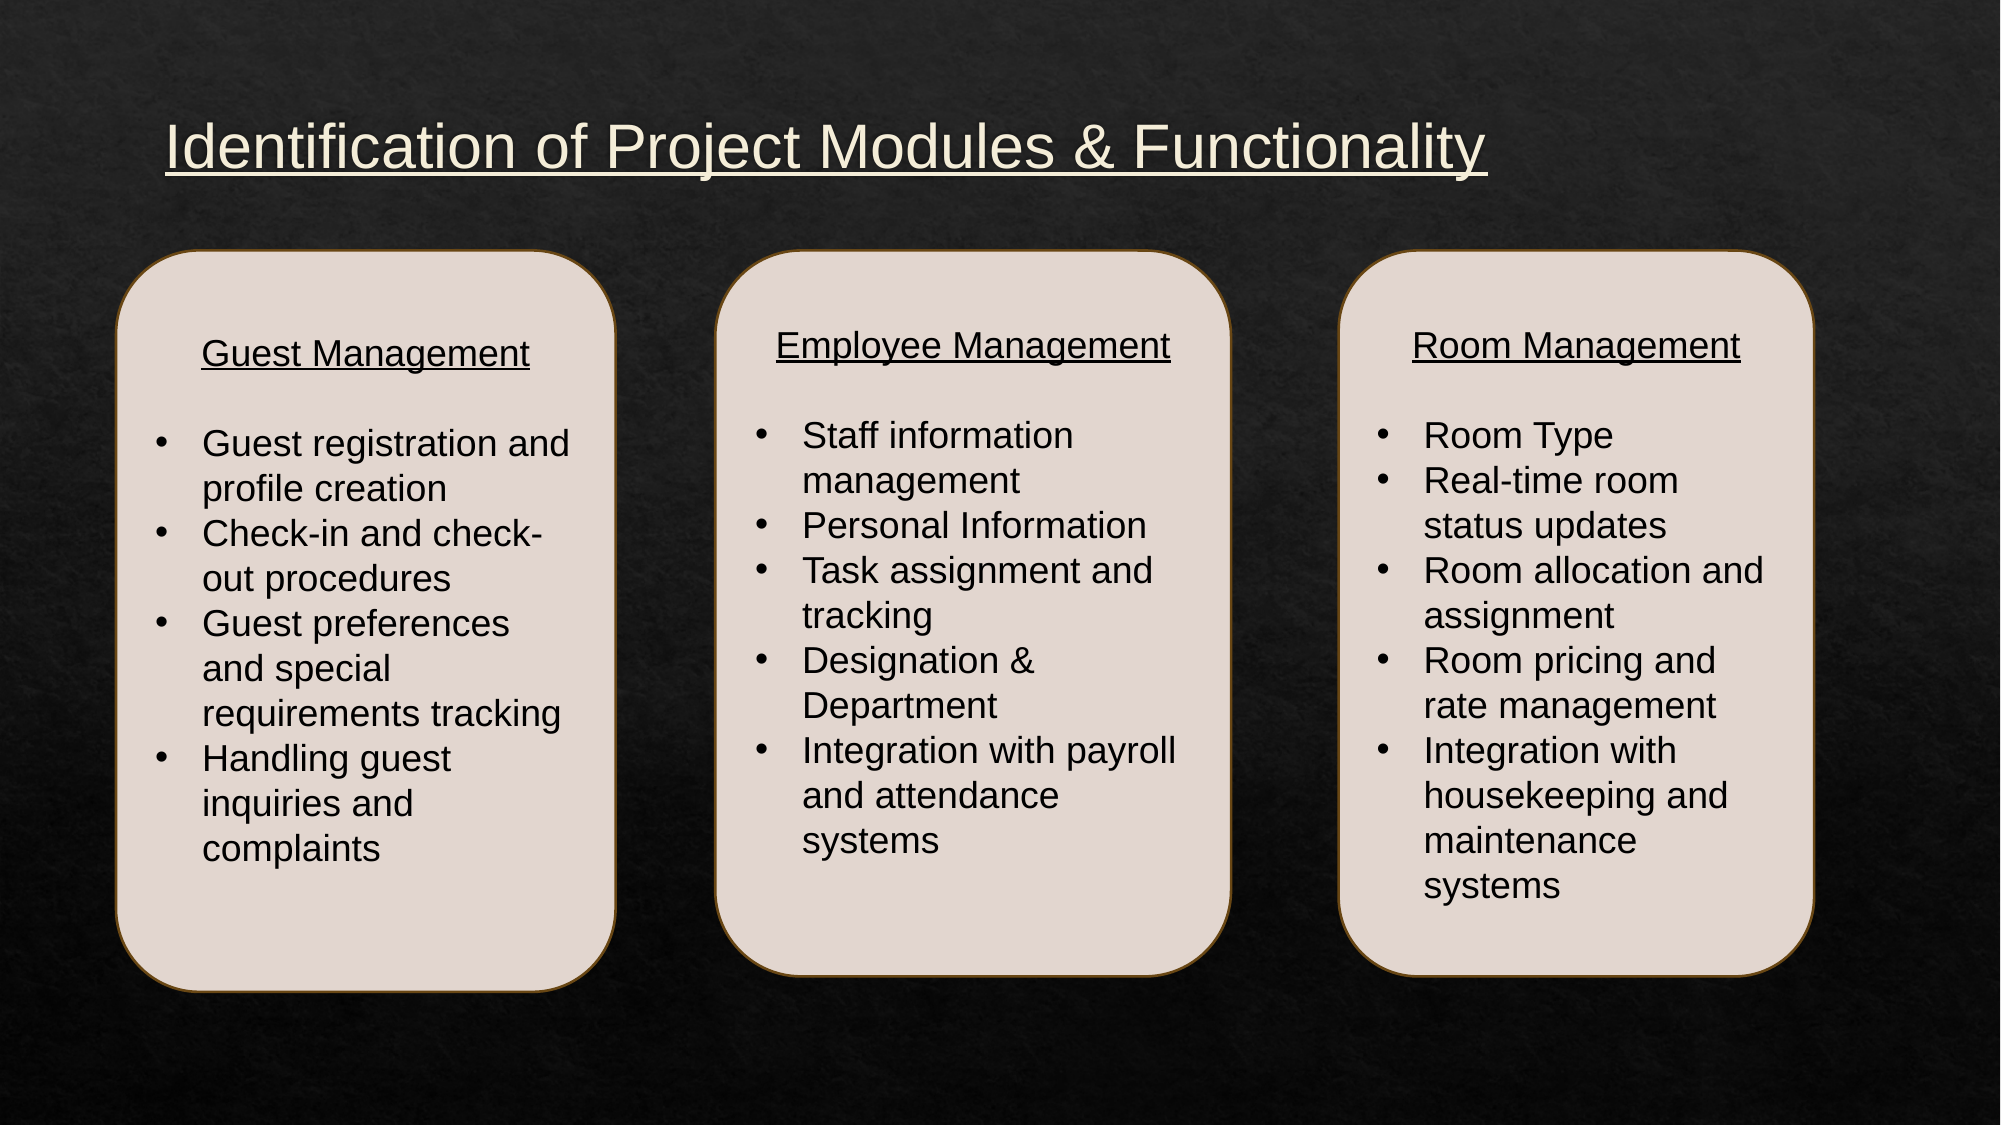

# Identification of Project Modules & Functionality
Guest Management

Guest registration and profile creation
Check-in and check-out procedures
Guest preferences and special requirements tracking
Handling guest inquiries and complaints

Employee Management

Staff information management
Personal Information
Task assignment and tracking
Designation & Department
Integration with payroll and attendance systems

Room Management

Room Type
Real-time room status updates
Room allocation and assignment
Room pricing and rate management
Integration with housekeeping and maintenance systems